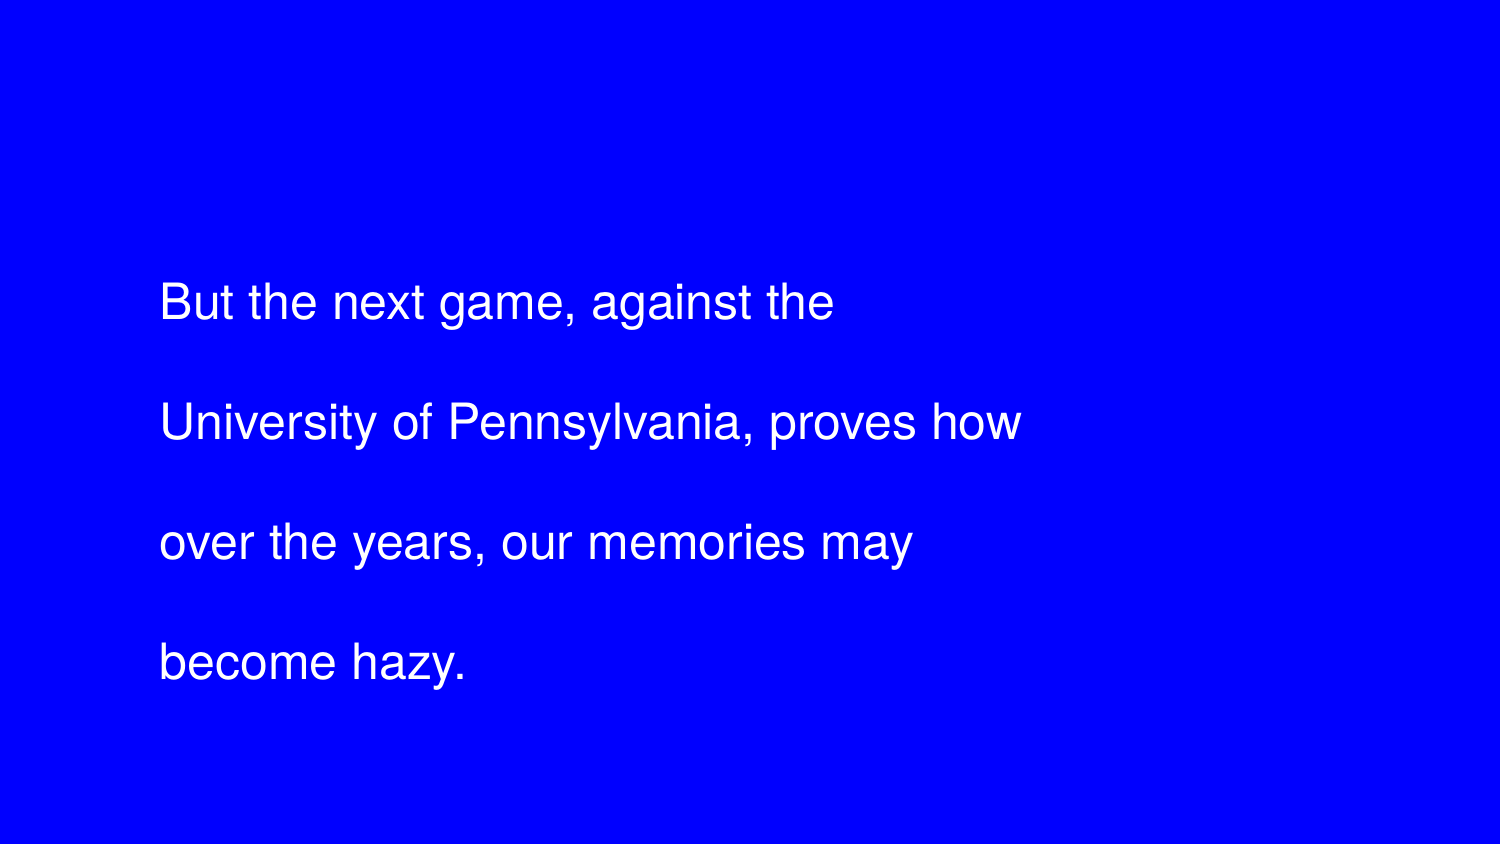

But the next game, against the University of Pennsylvania, proves how over the years, our memories may become hazy.